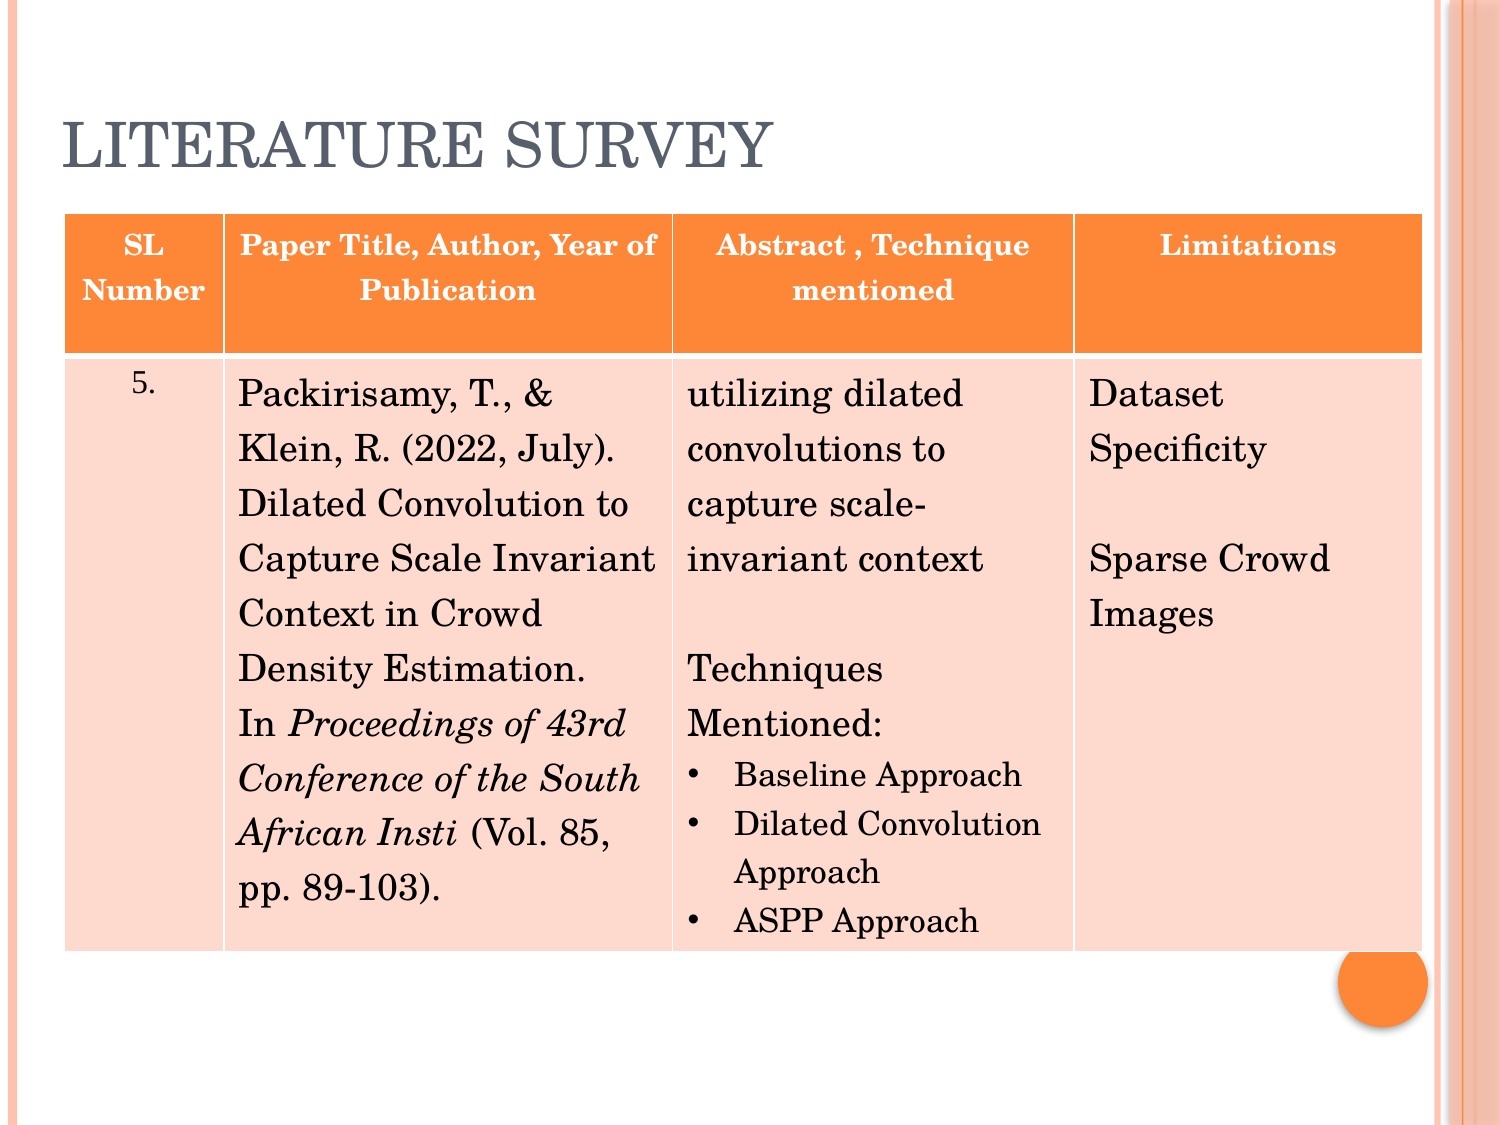

# LITERATURE SURVEY
| SL Number | Paper Title, Author, Year of Publication | Abstract , Technique mentioned | Limitations |
| --- | --- | --- | --- |
| 5. | Packirisamy, T., & Klein, R. (2022, July). Dilated Convolution to Capture Scale Invariant Context in Crowd Density Estimation. In Proceedings of 43rd Conference of the South African Insti (Vol. 85, pp. 89-103). | utilizing dilated convolutions to capture scale-invariant context Techniques Mentioned: Baseline Approach Dilated Convolution Approach ASPP Approach | Dataset Specificity Sparse Crowd Images |